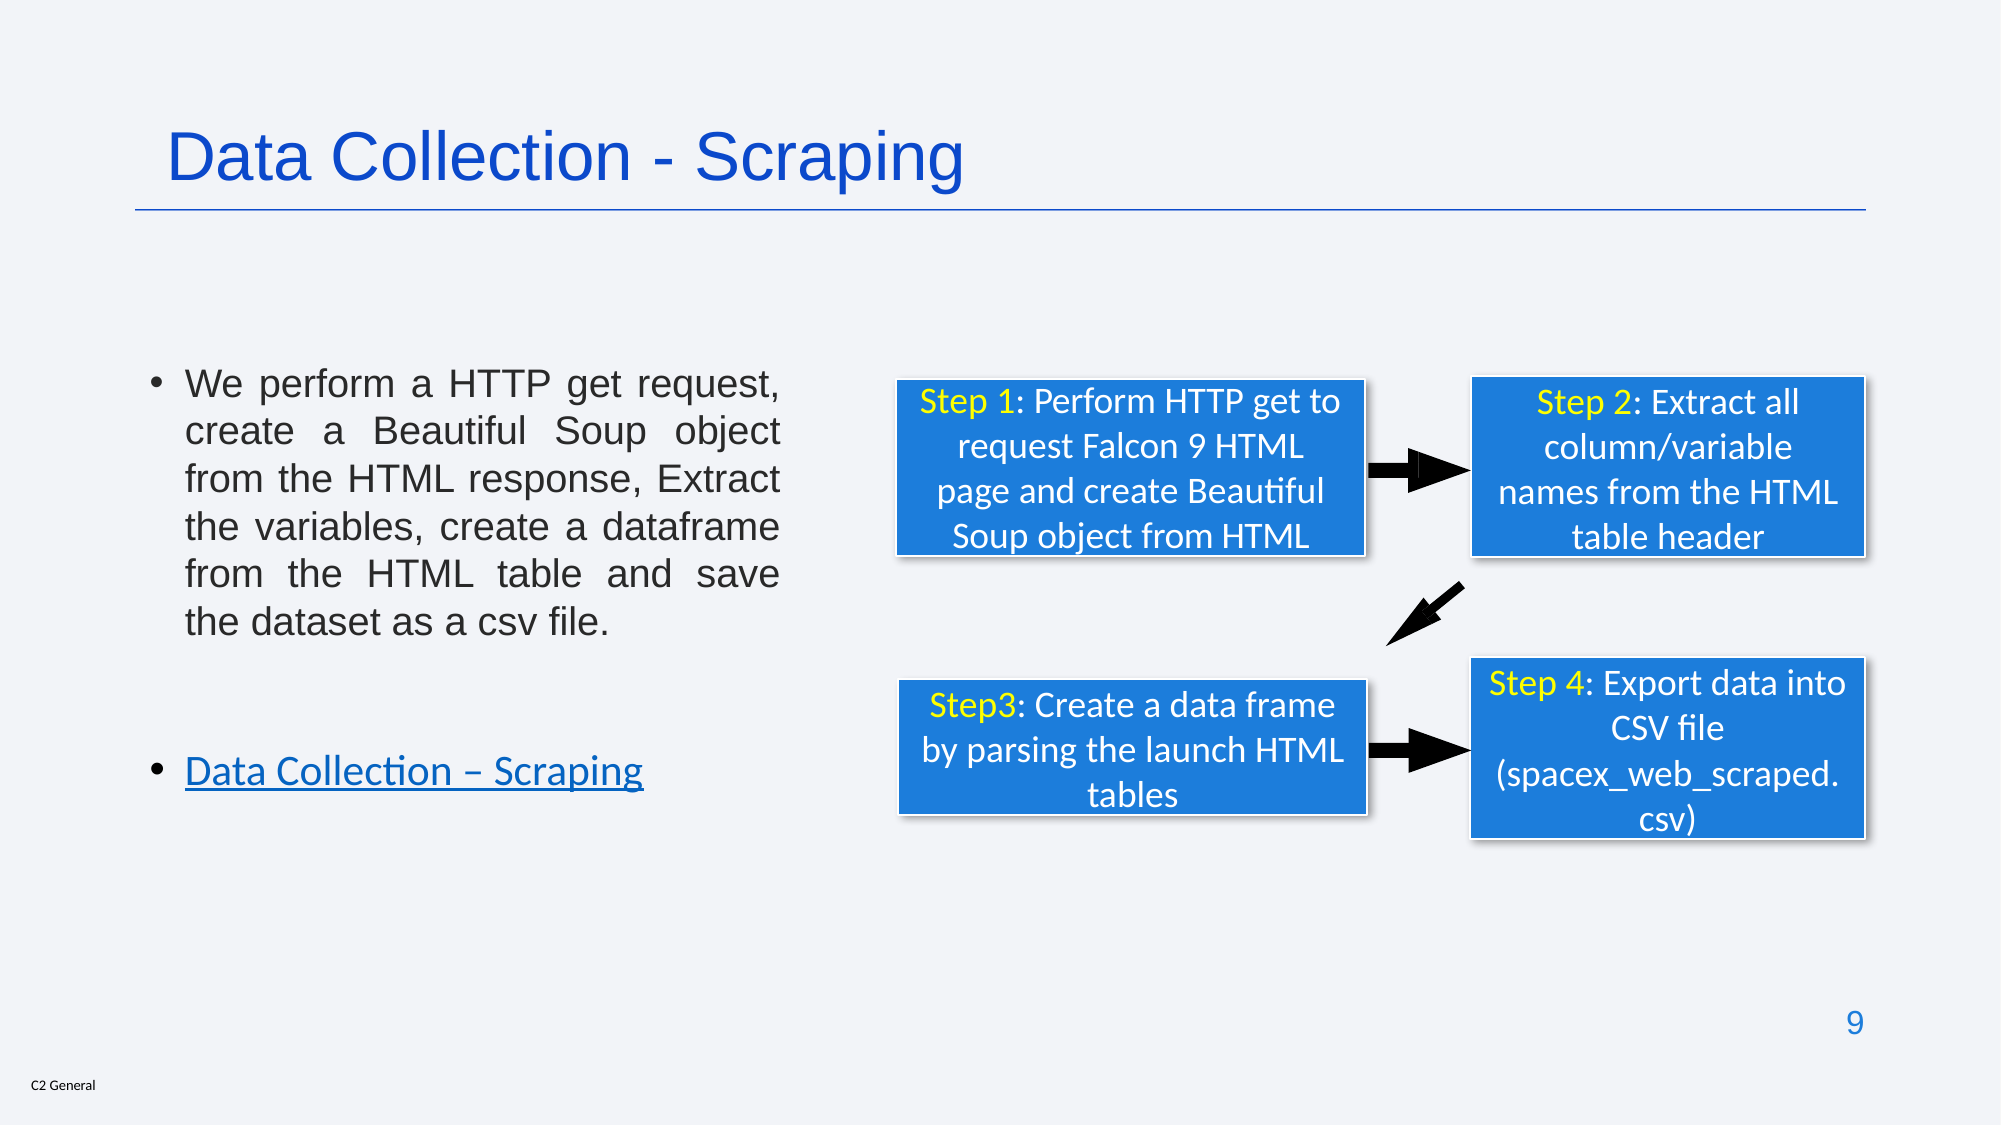

Data Collection - Scraping
We perform a HTTP get request, create a Beautiful Soup object from the HTML response, Extract the variables, create a dataframe from the HTML table and save the dataset as a csv file.

Data Collection – Scraping

Step 2: Extract all column/variable names from the HTML table header
Step 1: Perform HTTP get to
request Falcon 9 HTML page and create Beautiful Soup object from HTML

Step3: Create a data frame by parsing the launch HTML tables
Step 4: Export data into CSV file
(spacex_web_scraped.csv)

9